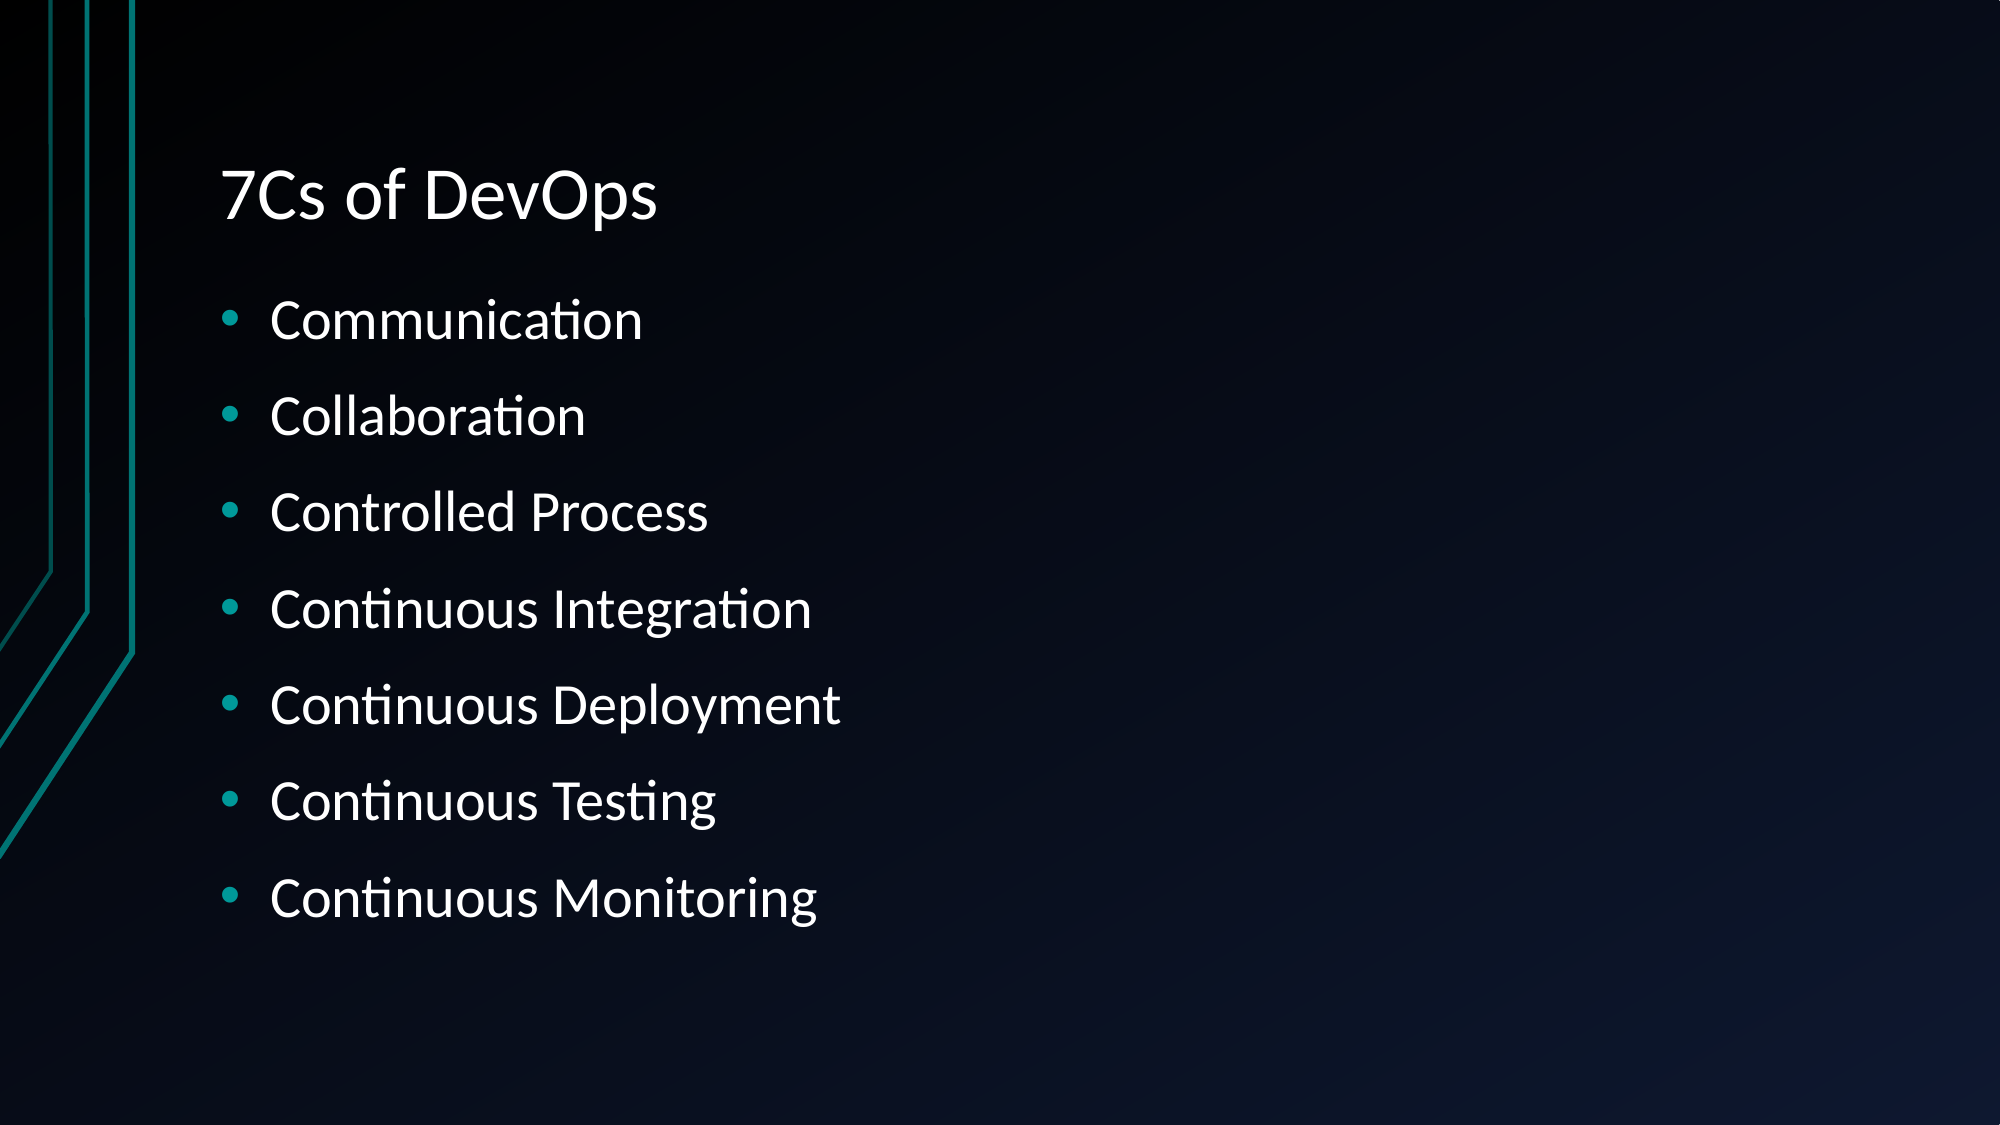

# 7Cs of DevOps
Communication
Collaboration
Controlled Process
Continuous Integration
Continuous Deployment
Continuous Testing
Continuous Monitoring